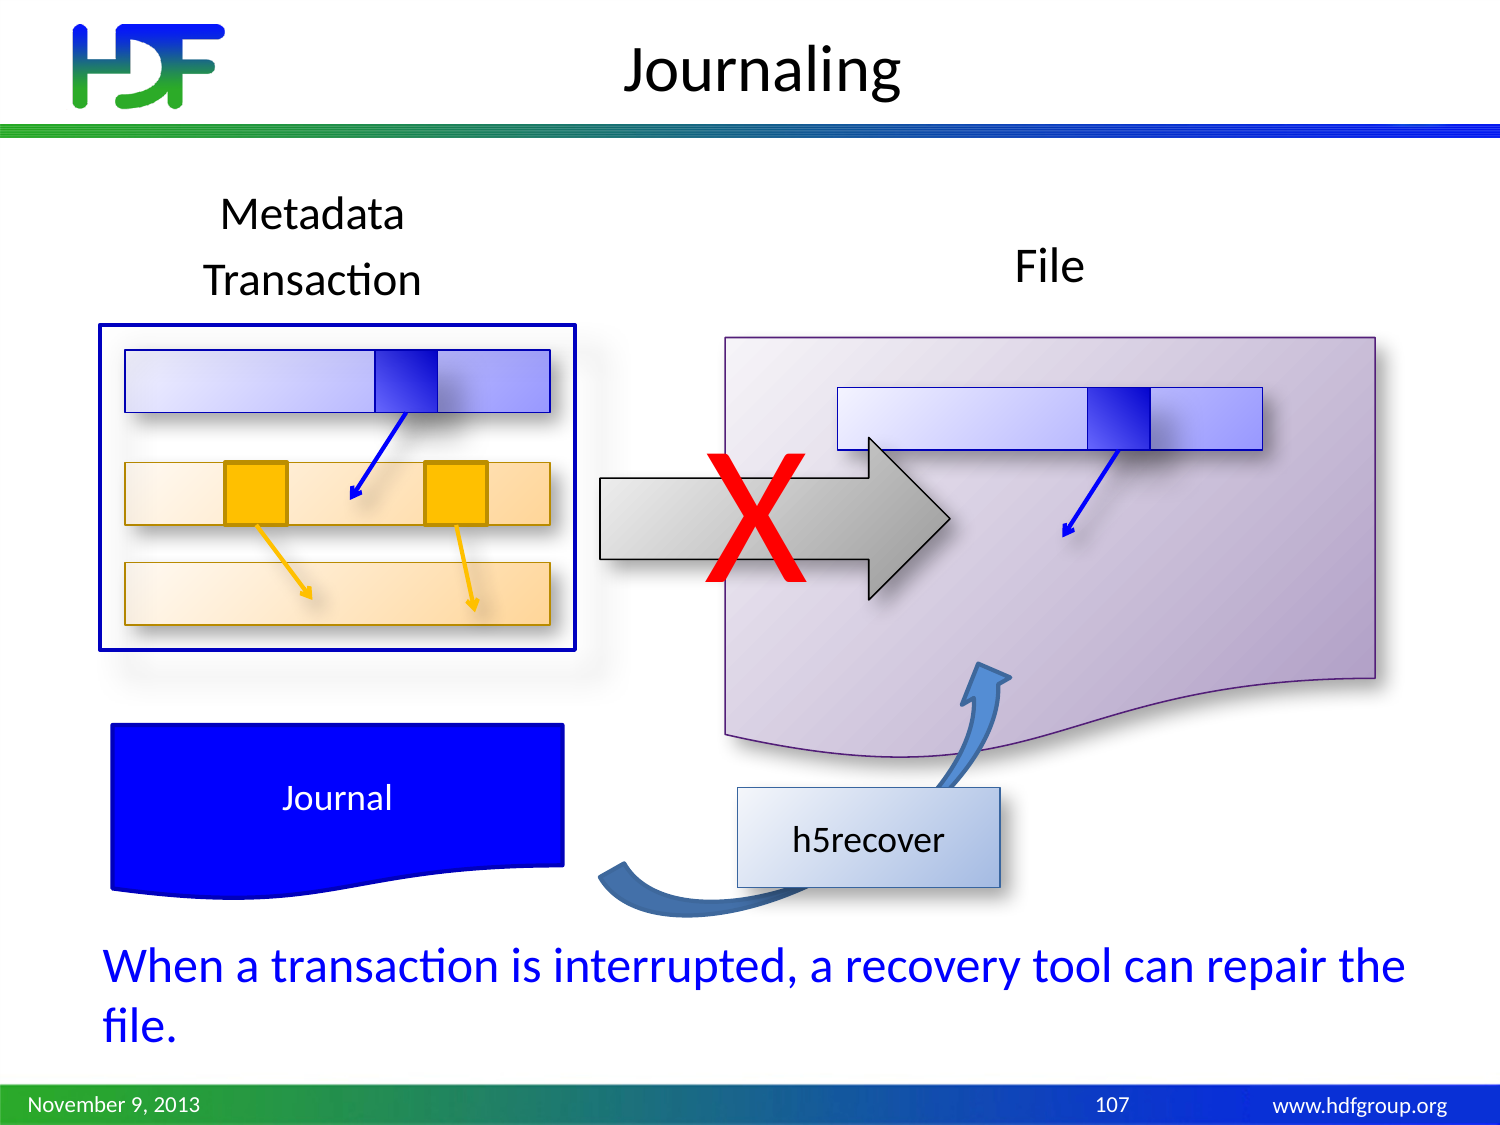

# Journaling
Metadata
Transaction
File

X

Journal

h5recover
When a transaction is interrupted, a recovery tool can repair the file.
November 9, 2013
107